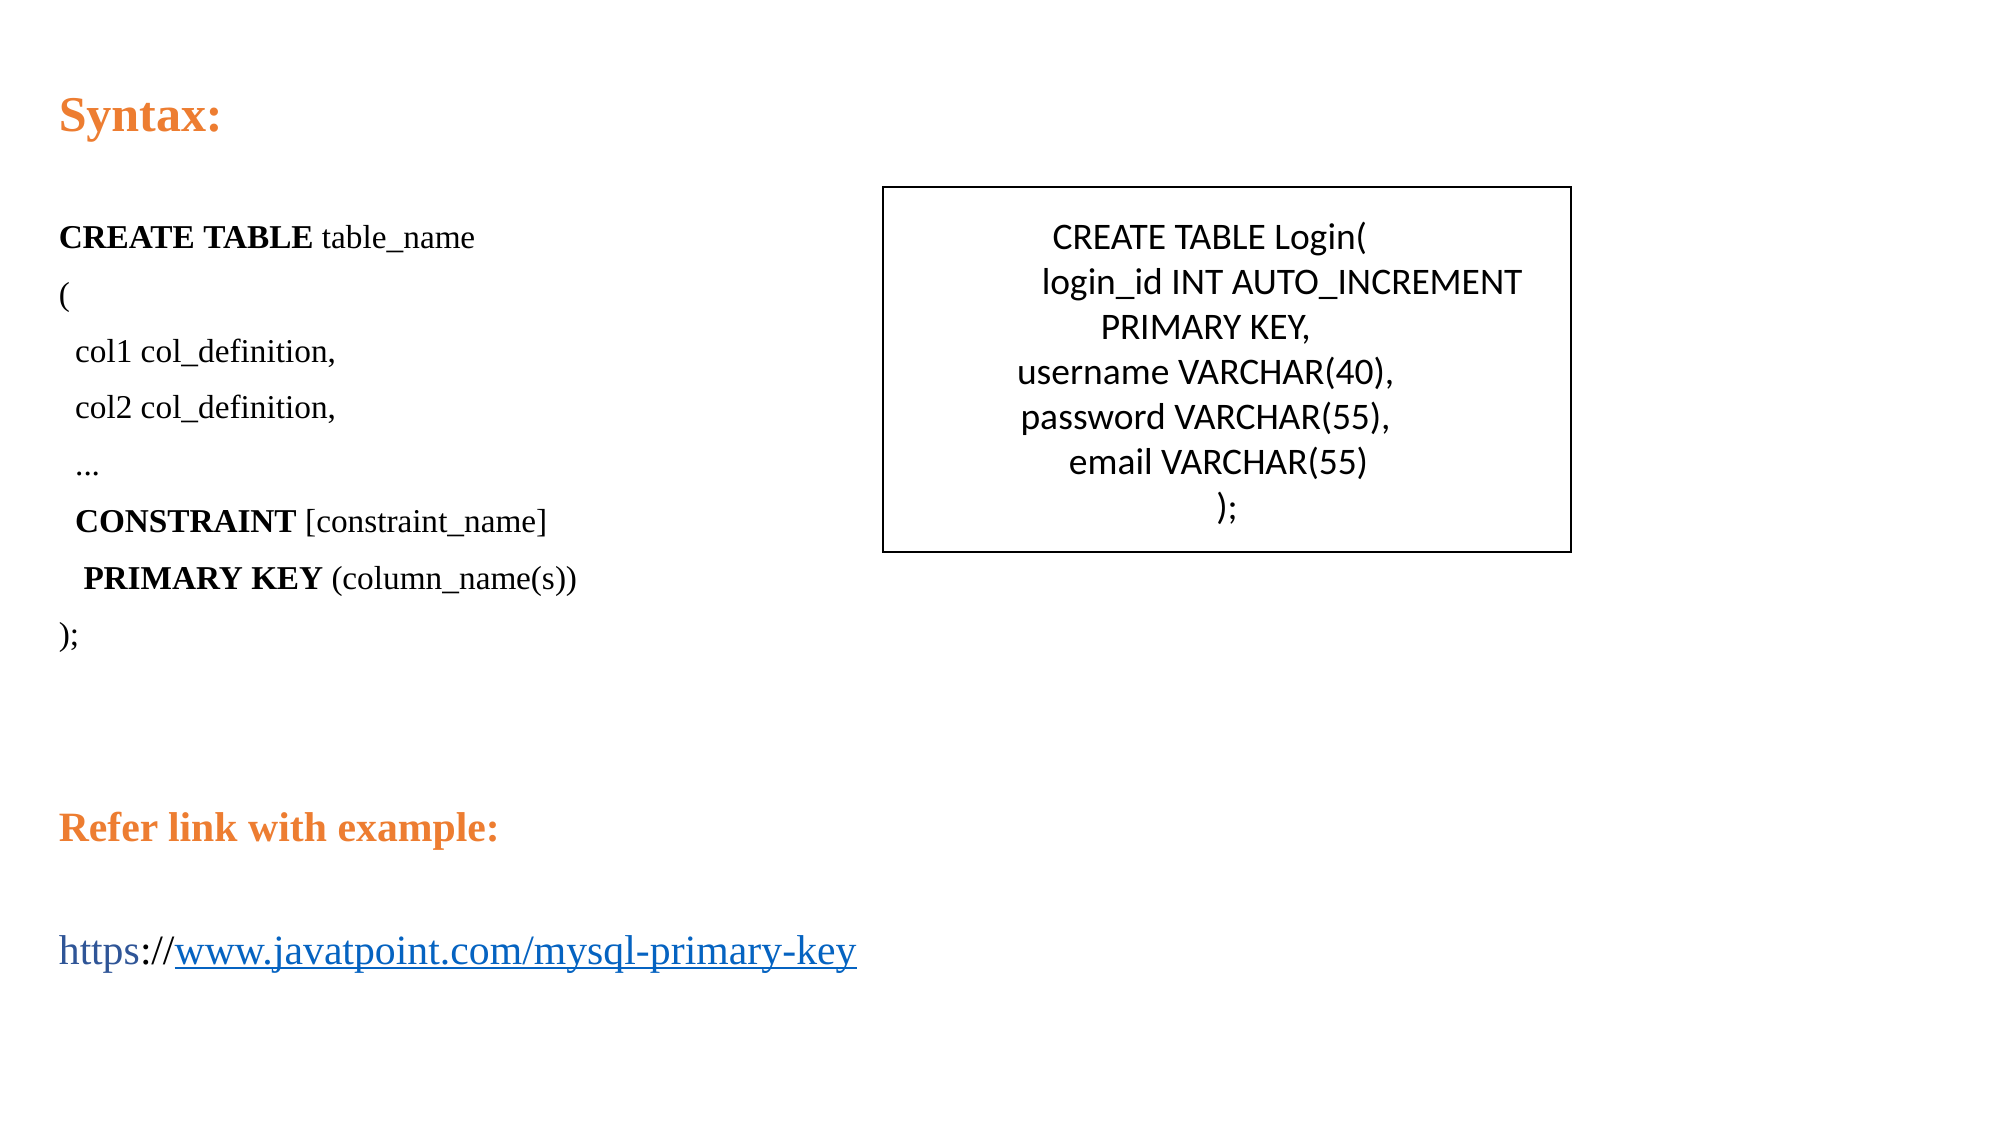

Syntax:

CREATE TABLE table_name
(
  col1 col_definition,
  col2 col_definition,
  ...
  CONSTRAINT [constraint_name]
   PRIMARY KEY (column_name(s))
);

Refer link with example:

https://www.javatpoint.com/mysql-primary-key
CREATE TABLE Login(
             login_id INT AUTO_INCREMENT PRIMARY KEY,
username VARCHAR(40),
password VARCHAR(55),
email VARCHAR(55)
);